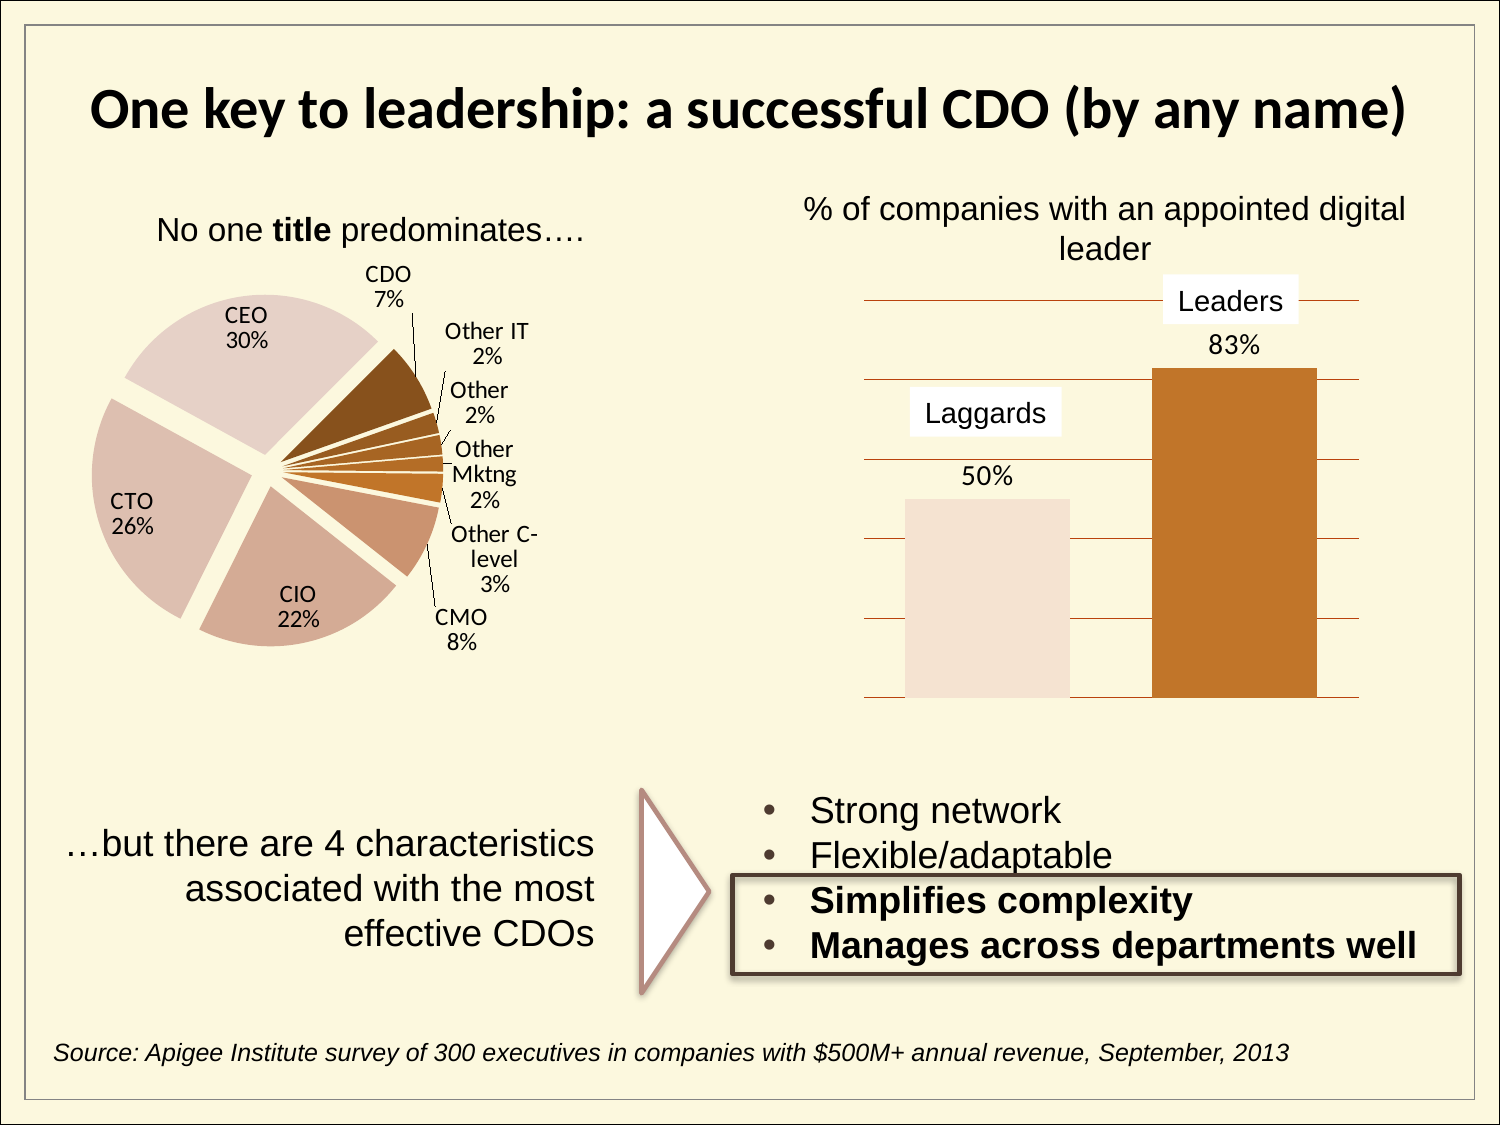

One key to leadership: a successful CDO (by any name)
% of companies with an appointed digital leader
No one title predominates….

### Chart

| Category |  |
|---|---|
| CDO | 0.0707619145516119 |
| Other IT | 0.0208103188091118 |
| Other | 0.0196884846146972 |
| Other Mktng | 0.0152404528917302 |
| Other C-level | 0.0288915316427376 |
| CMO | 0.0761376088892086 |
| CIO | 0.217048162269388 |
| CTO | 0.256385023254854 |
| CEO | 0.295036503076661 |
Leaders

### Chart

| Category | Series 1 |
|---|---|
| Category 1 | 0.5 |
| Category 2 | 0.83 |
Laggards
Strong network
Flexible/adaptable
Simplifies complexity
Manages across departments well
…but there are 4 characteristics associated with the most effective CDOs

Source: Apigee Institute survey of 300 executives in companies with $500M+ annual revenue, September, 2013